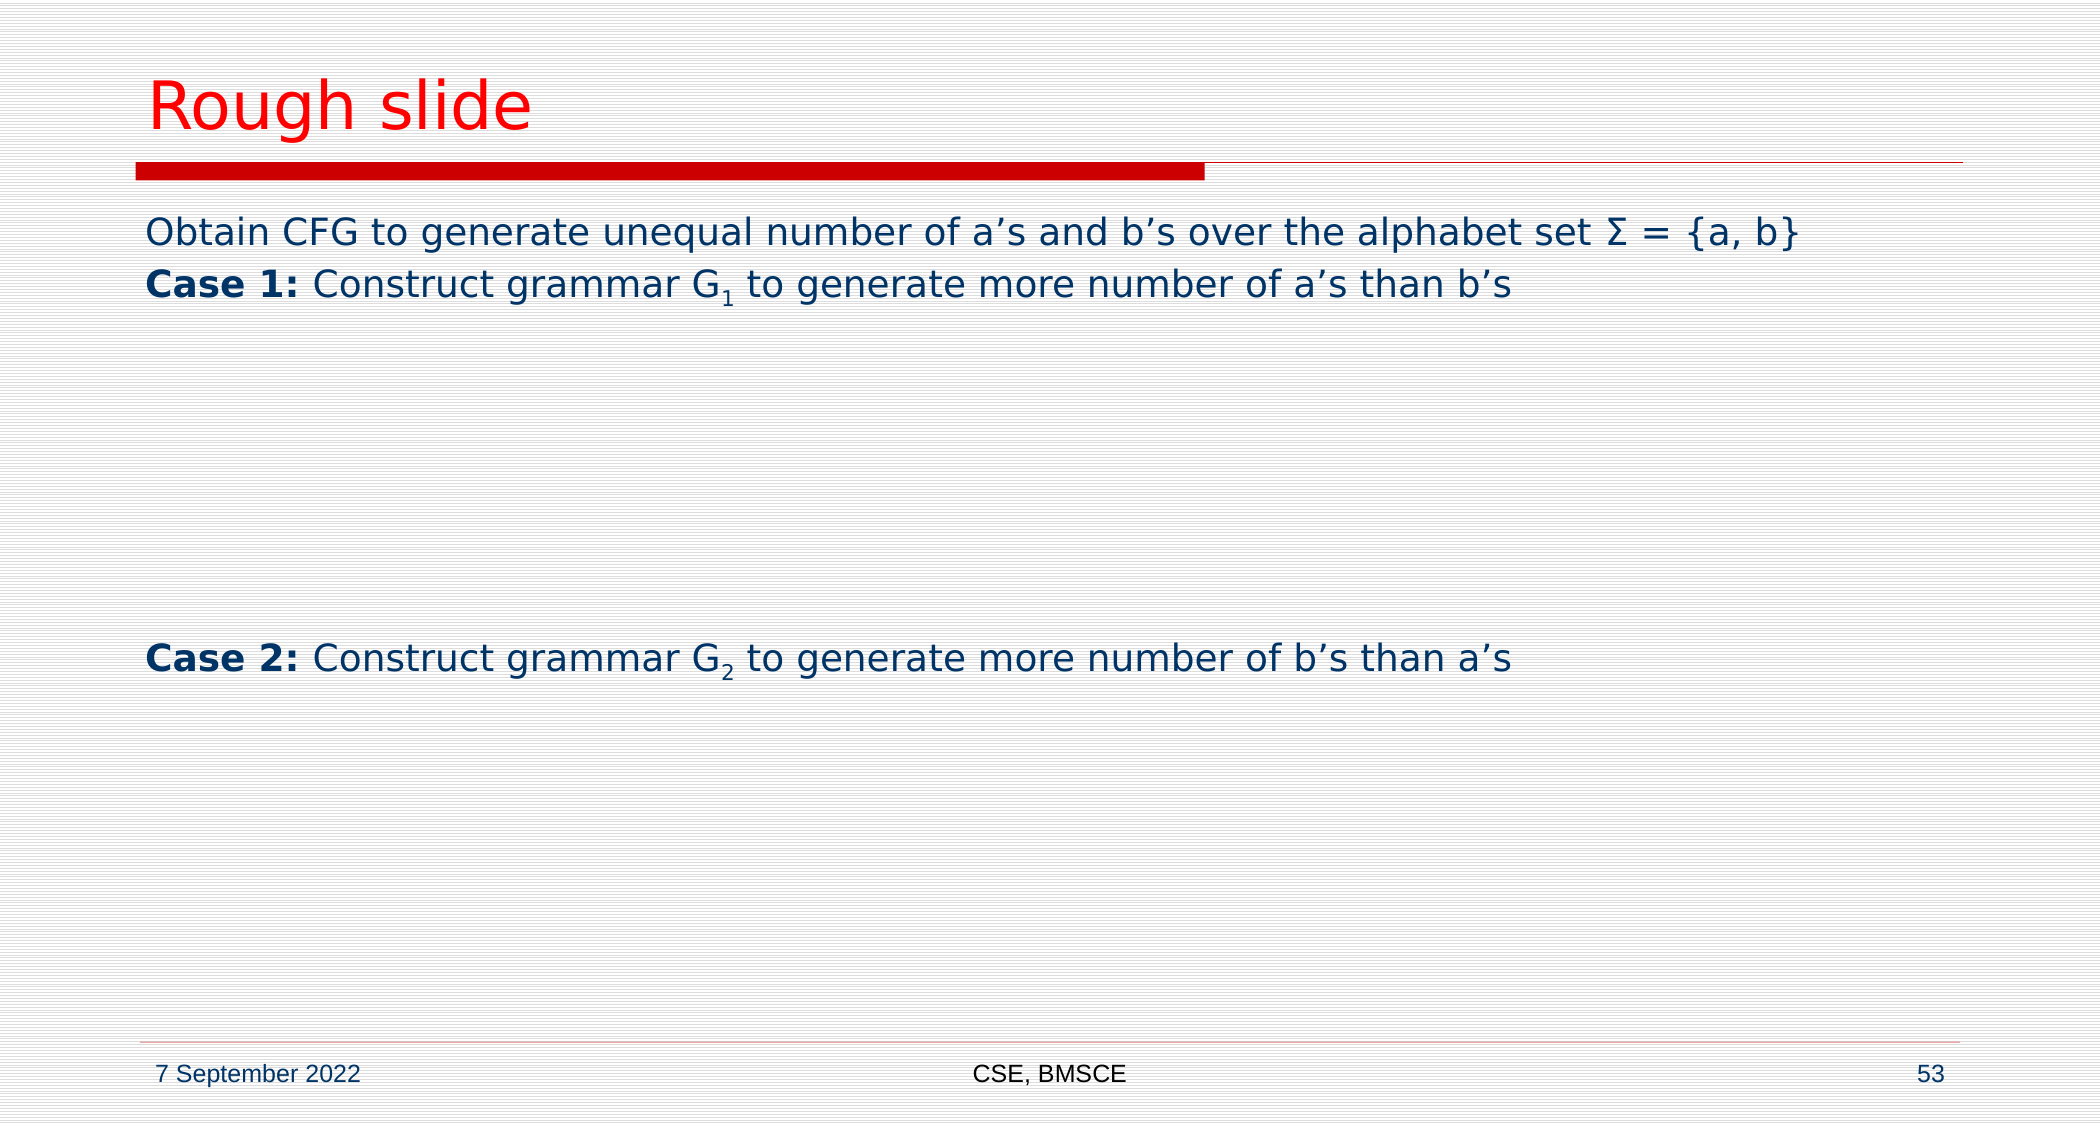

# Rough slide
Obtain CFG to generate unequal number of a’s and b’s over the alphabet set Σ = {a, b}
Case 1: Construct grammar G1 to generate more number of a’s than b’s

Case 2: Construct grammar G2 to generate more number of b’s than a’s

CSE, BMSCE
53
7 September 2022